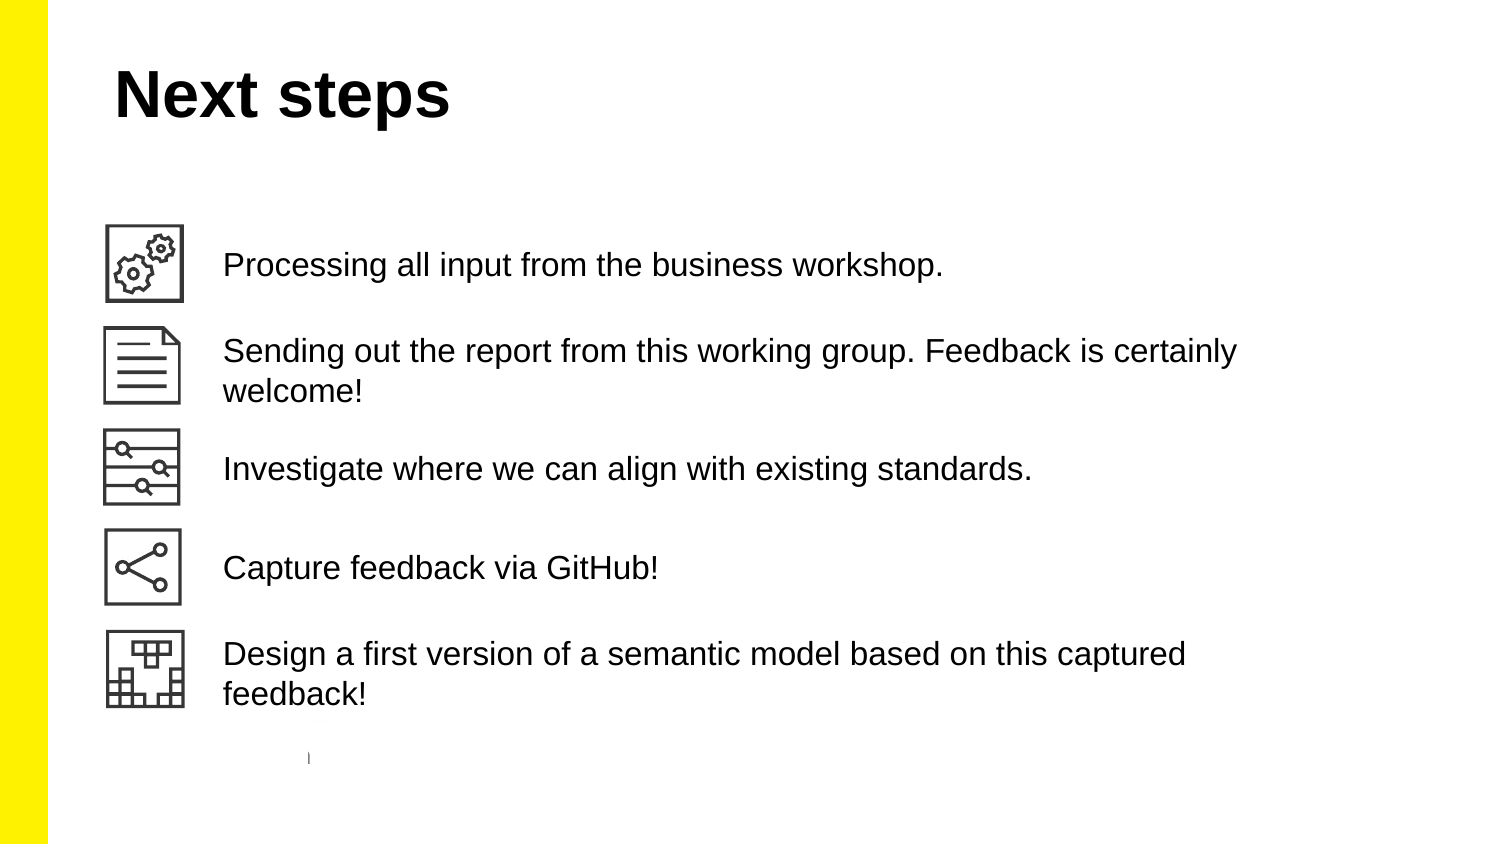

Next steps

Processing all input from the business workshop.
Sending out the report from this working group. Feedback is certainly welcome!

Investigate where we can align with existing standards.

Capture feedback via GitHub!
Design a first version of a semantic model based on this captured feedback!